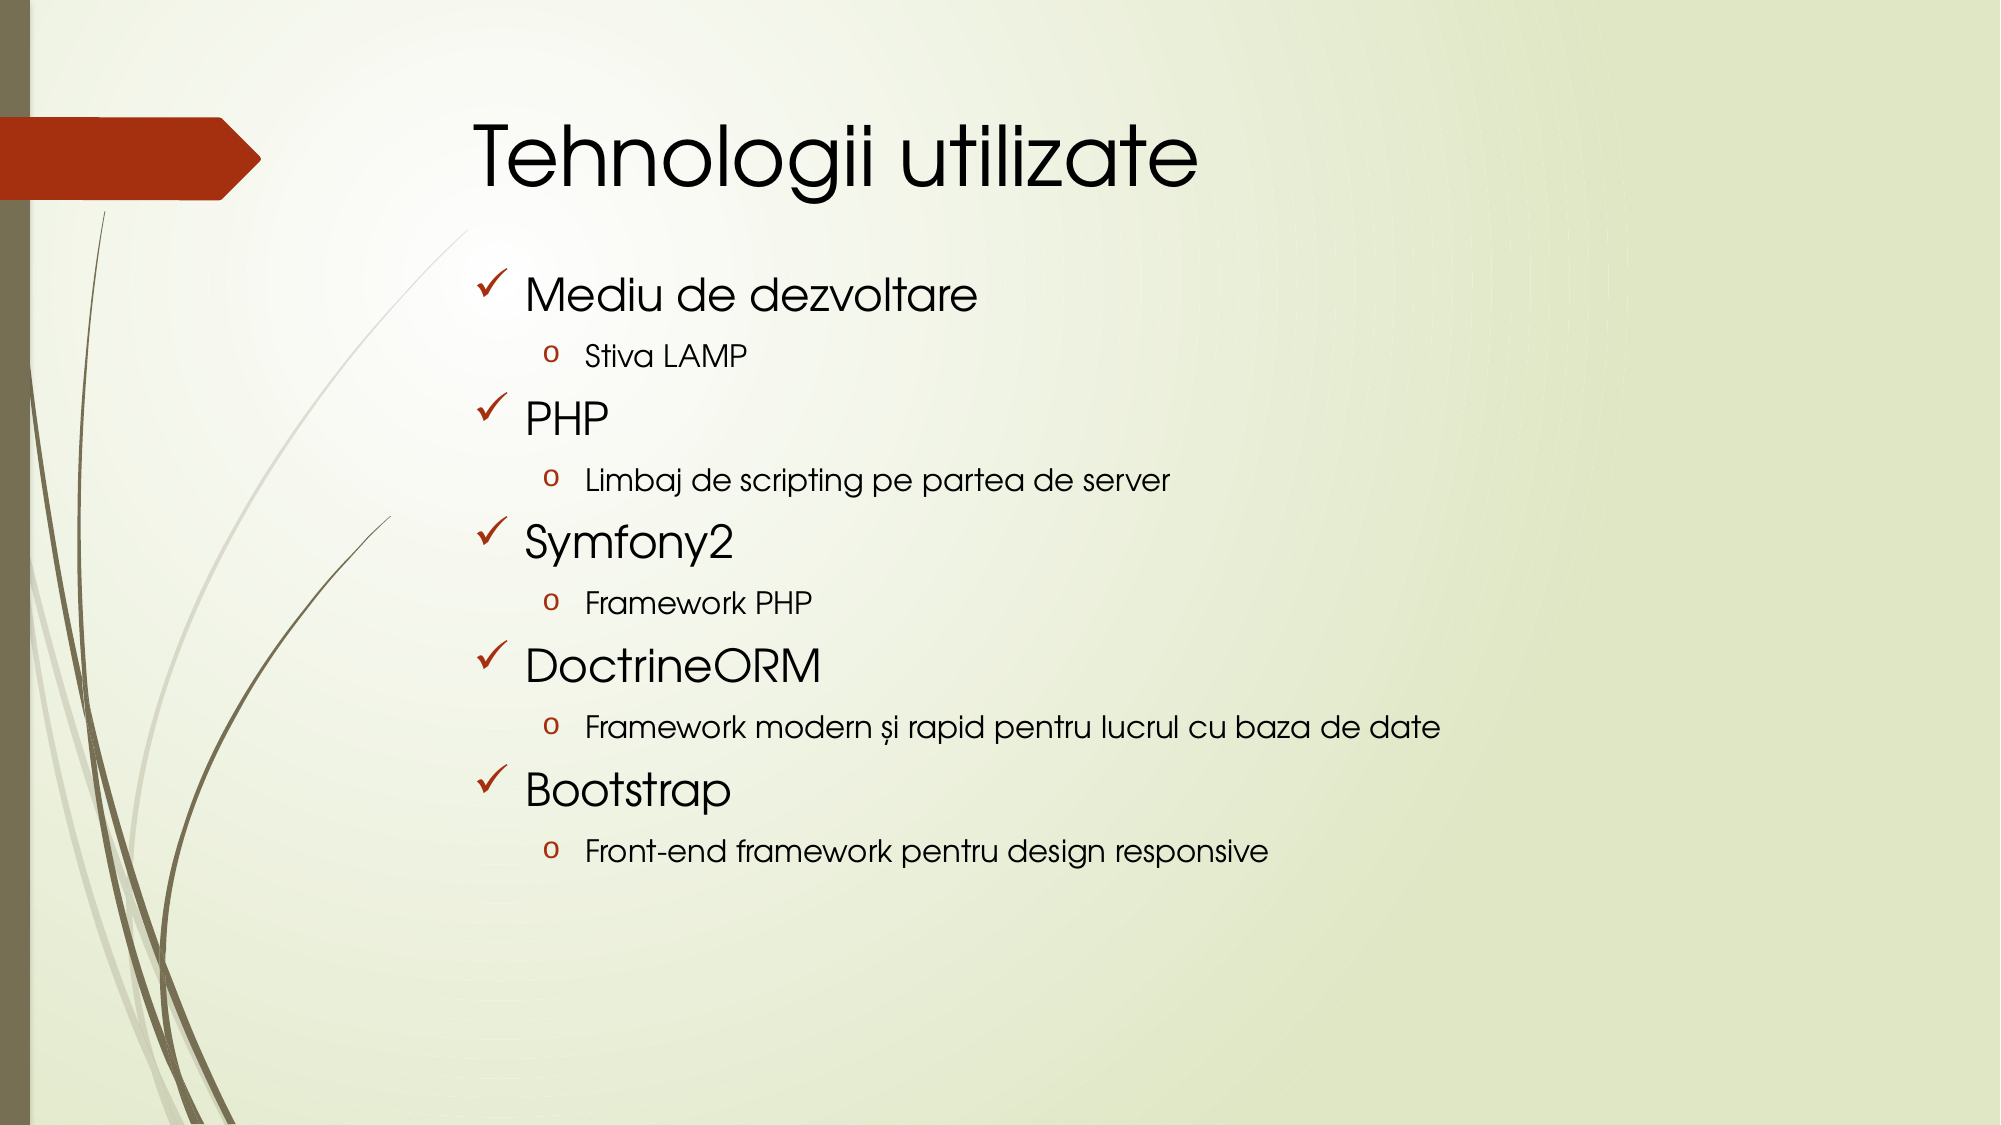

# Tehnologii utilizate
Mediu de dezvoltare
Stiva LAMP
PHP
Limbaj de scripting pe partea de server
Symfony2
Framework PHP
DoctrineORM
Framework modern și rapid pentru lucrul cu baza de date
Bootstrap
Front-end framework pentru design responsive